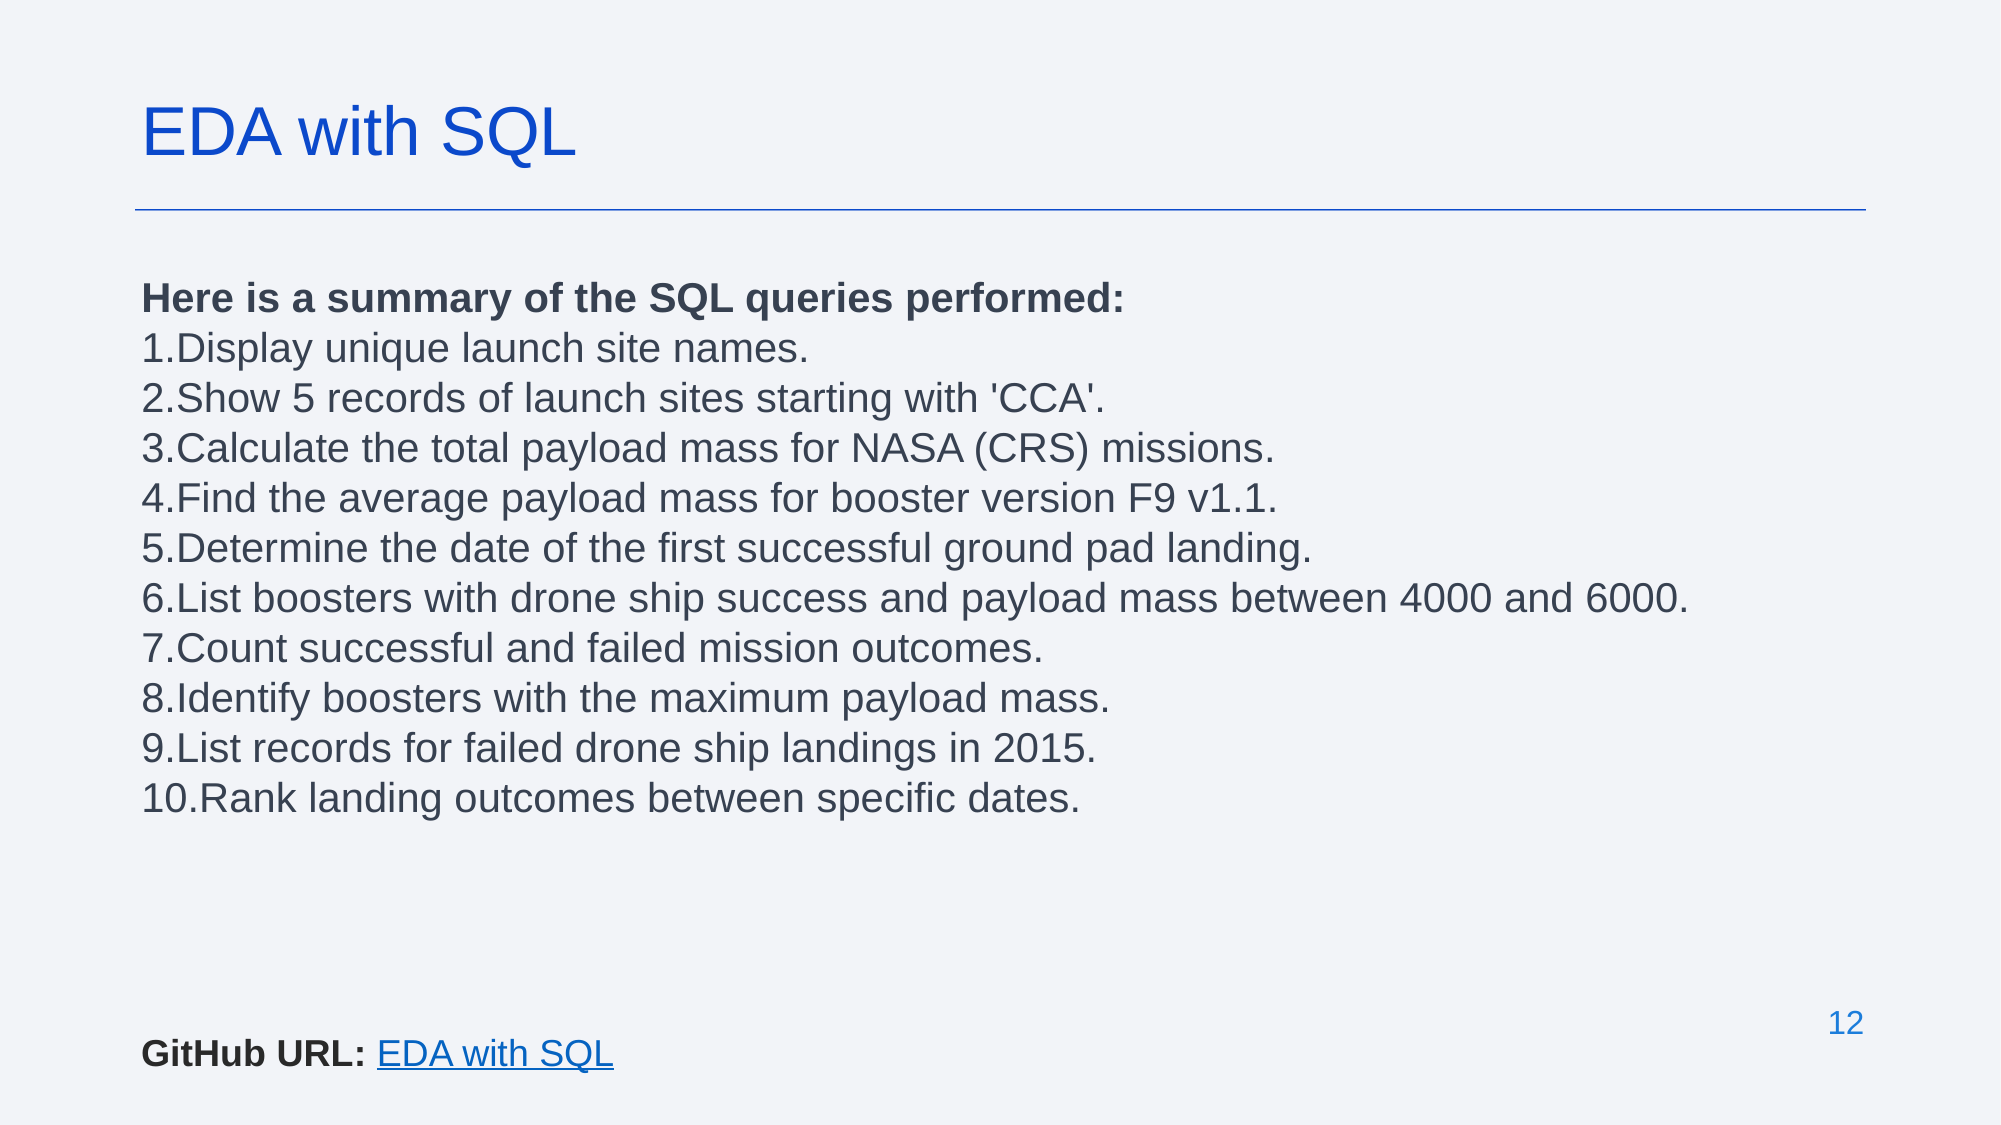

EDA with SQL
Here is a summary of the SQL queries performed:
Display unique launch site names.
Show 5 records of launch sites starting with 'CCA'.
Calculate the total payload mass for NASA (CRS) missions.
Find the average payload mass for booster version F9 v1.1.
Determine the date of the first successful ground pad landing.
List boosters with drone ship success and payload mass between 4000 and 6000.
Count successful and failed mission outcomes.
Identify boosters with the maximum payload mass.
List records for failed drone ship landings in 2015.
Rank landing outcomes between specific dates.

12
GitHub URL: EDA with SQL